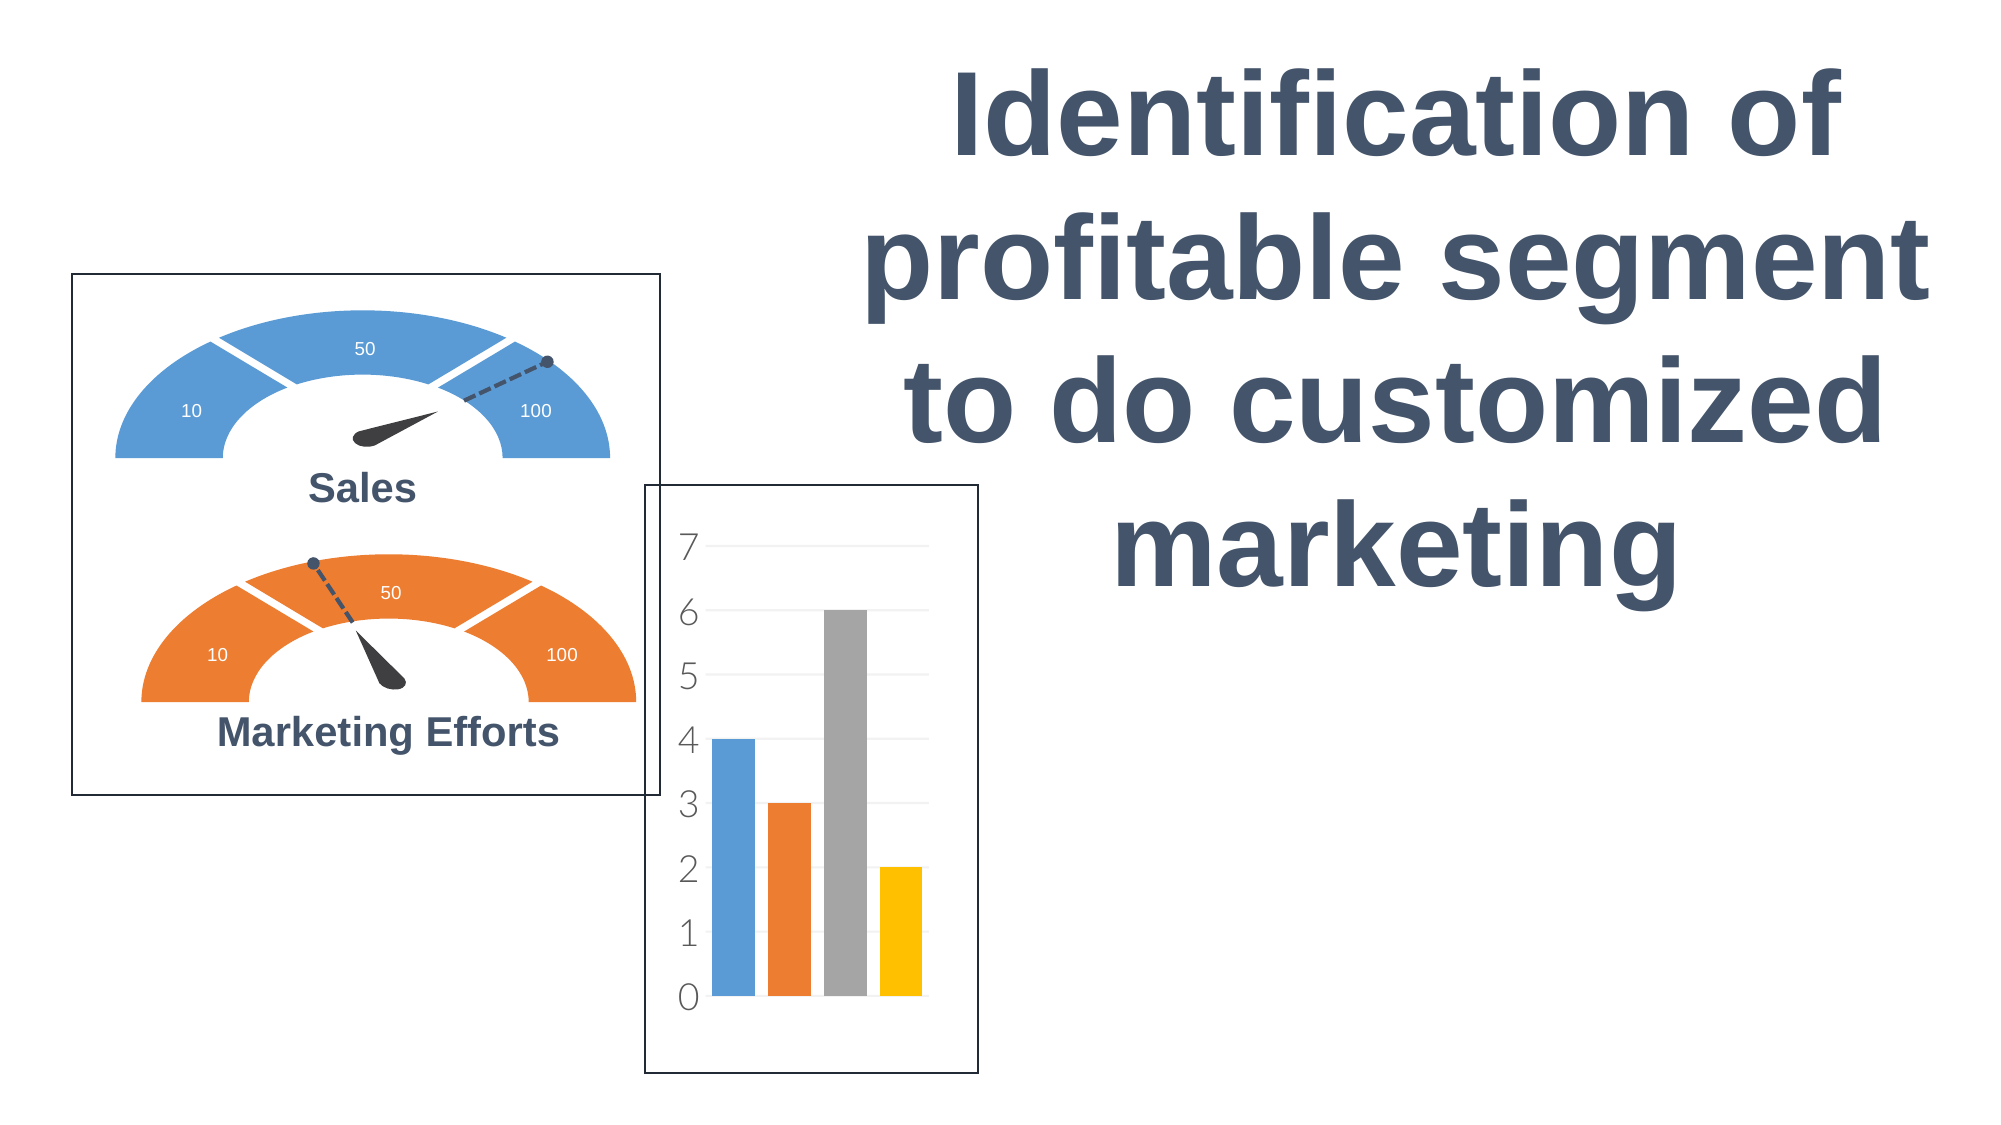

Identification of profitable segment to do customized marketing

50

10
100

Sales

50

10
100

Marketing Efforts

### Chart

| Category | Your Title |
|---|---|
| 2018 | 4.0 |
| 2019 | 3.0 |
| 2020 | 6.0 |
| 2021 | 2.0 |